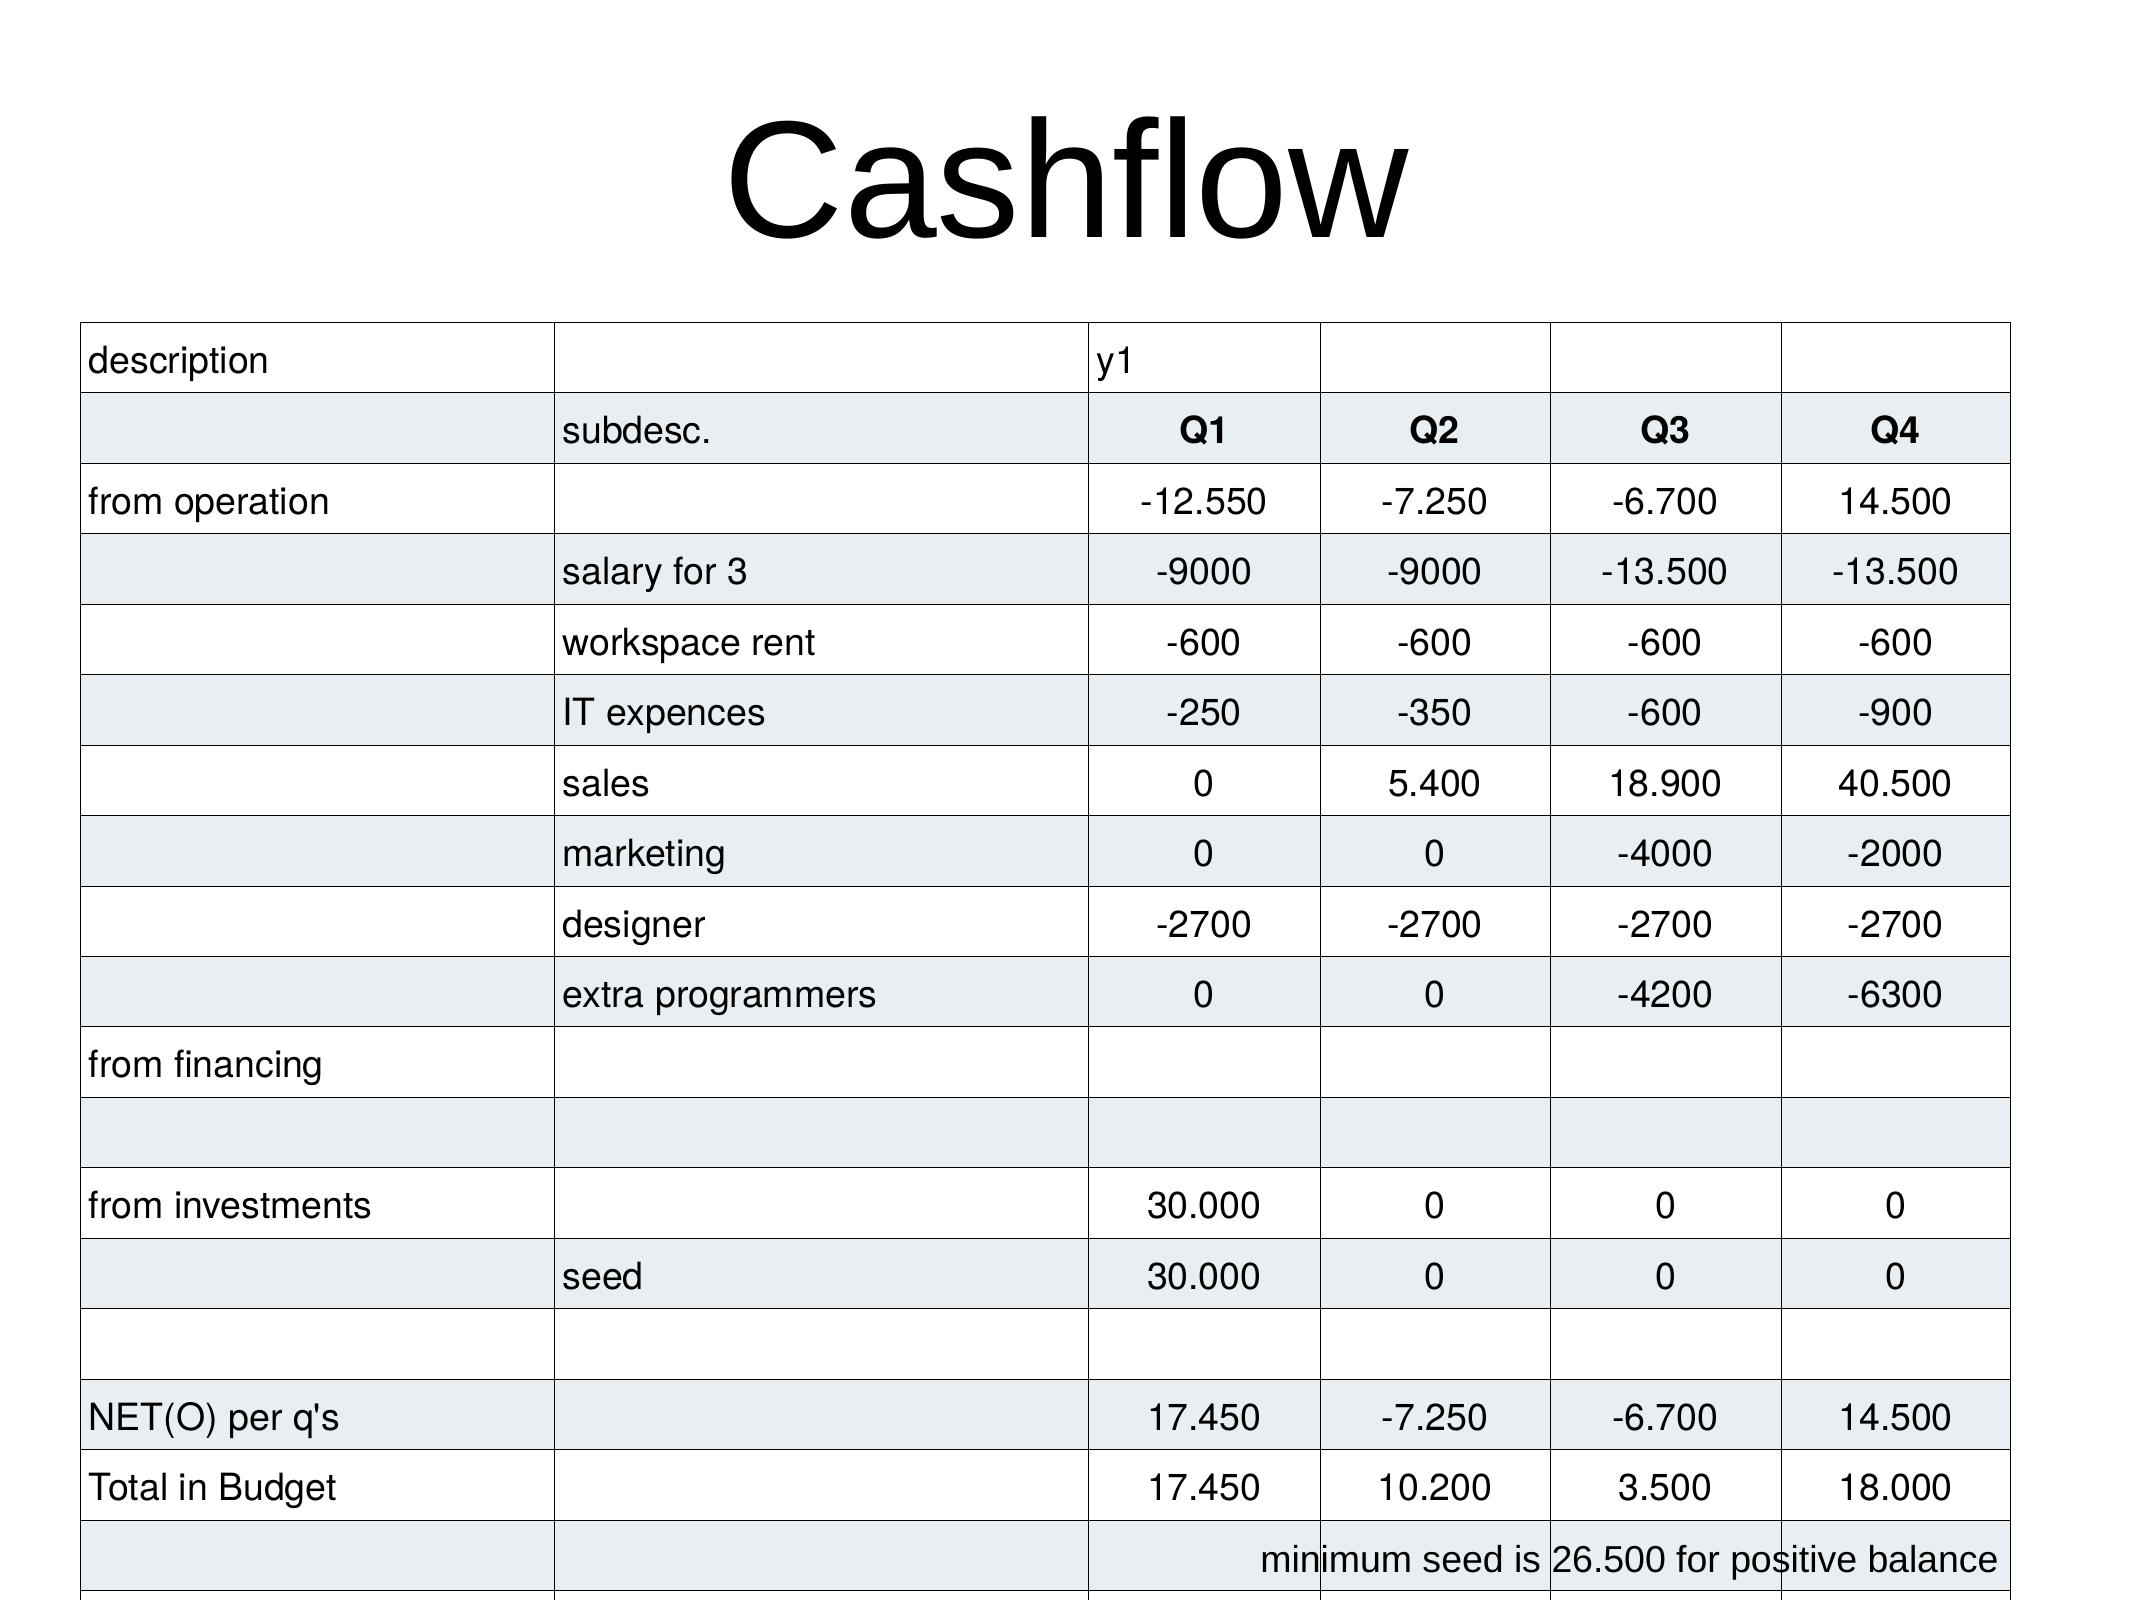

# Cashflow
| description |  | y1 |  |  |  |
| --- | --- | --- | --- | --- | --- |
|  | subdesc. | Q1 | Q2 | Q3 | Q4 |
| from operation |  | -12.550 | -7.250 | -6.700 | 14.500 |
|  | salary for 3 | -9000 | -9000 | -13.500 | -13.500 |
|  | workspace rent | -600 | -600 | -600 | -600 |
|  | IT expences | -250 | -350 | -600 | -900 |
|  | sales | 0 | 5.400 | 18.900 | 40.500 |
|  | marketing | 0 | 0 | -4000 | -2000 |
|  | designer | -2700 | -2700 | -2700 | -2700 |
|  | extra programmers | 0 | 0 | -4200 | -6300 |
| from financing |  |  |  |  |  |
|  |  |  |  |  |  |
| from investments |  | 30.000 | 0 | 0 | 0 |
|  | seed | 30.000 | 0 | 0 | 0 |
|  |  |  |  |  |  |
| NET(O) per q's |  | 17.450 | -7.250 | -6.700 | 14.500 |
| Total in Budget |  | 17.450 | 10.200 | 3.500 | 18.000 |
|  |  |  |  |  |  |
| all number represent EUR |  |  |  |  |  |
minimum seed is 26.500 for positive balance